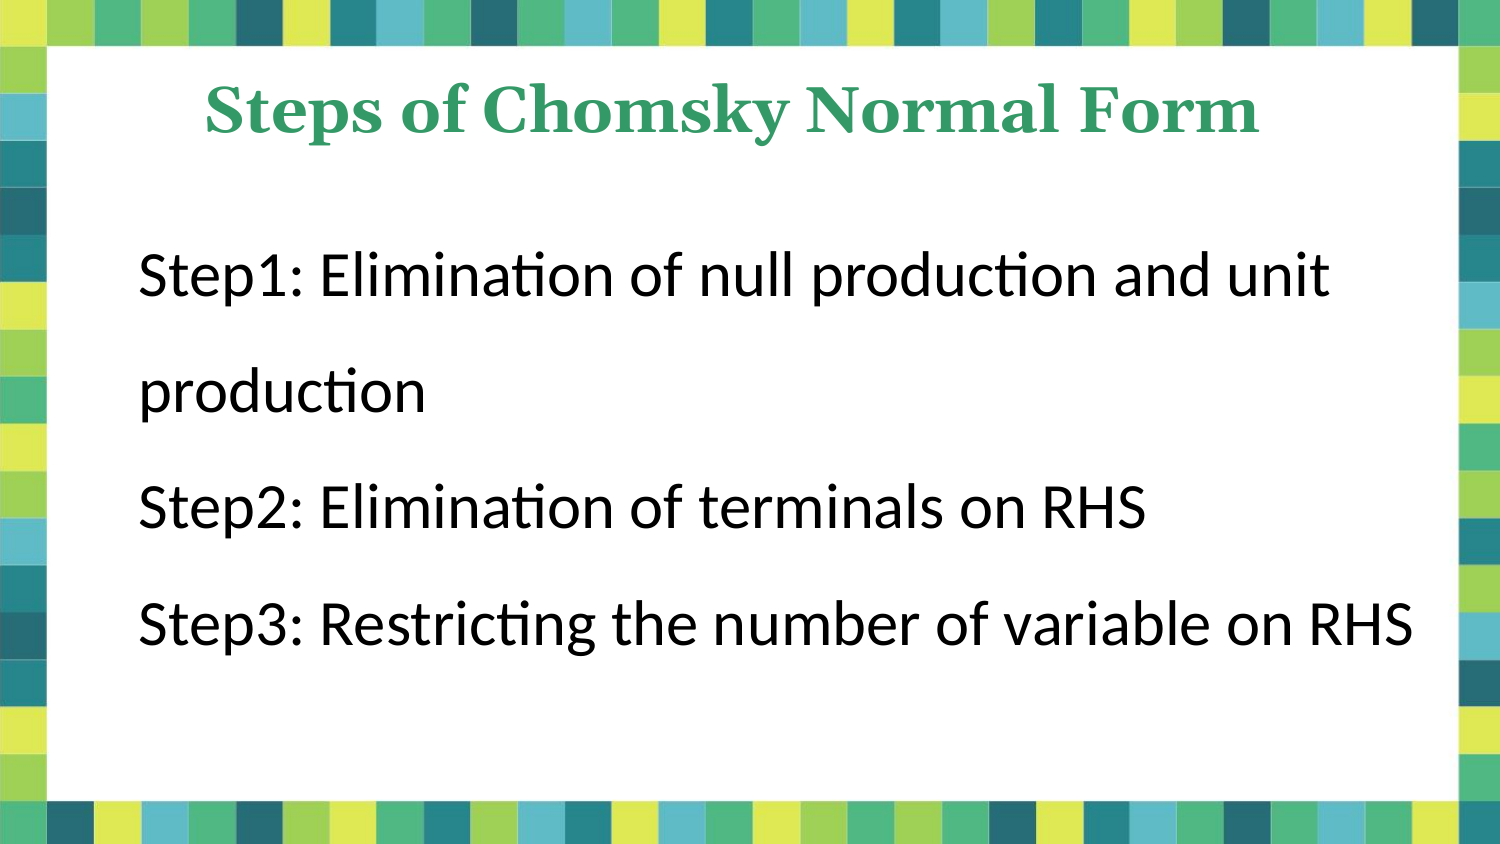

Steps of Chomsky Normal Form
Step1: Elimination of null production and unit production
Step2: Elimination of terminals on RHS
Step3: Restricting the number of variable on RHS
5/31/2021
Dr. Sandeep Rathor